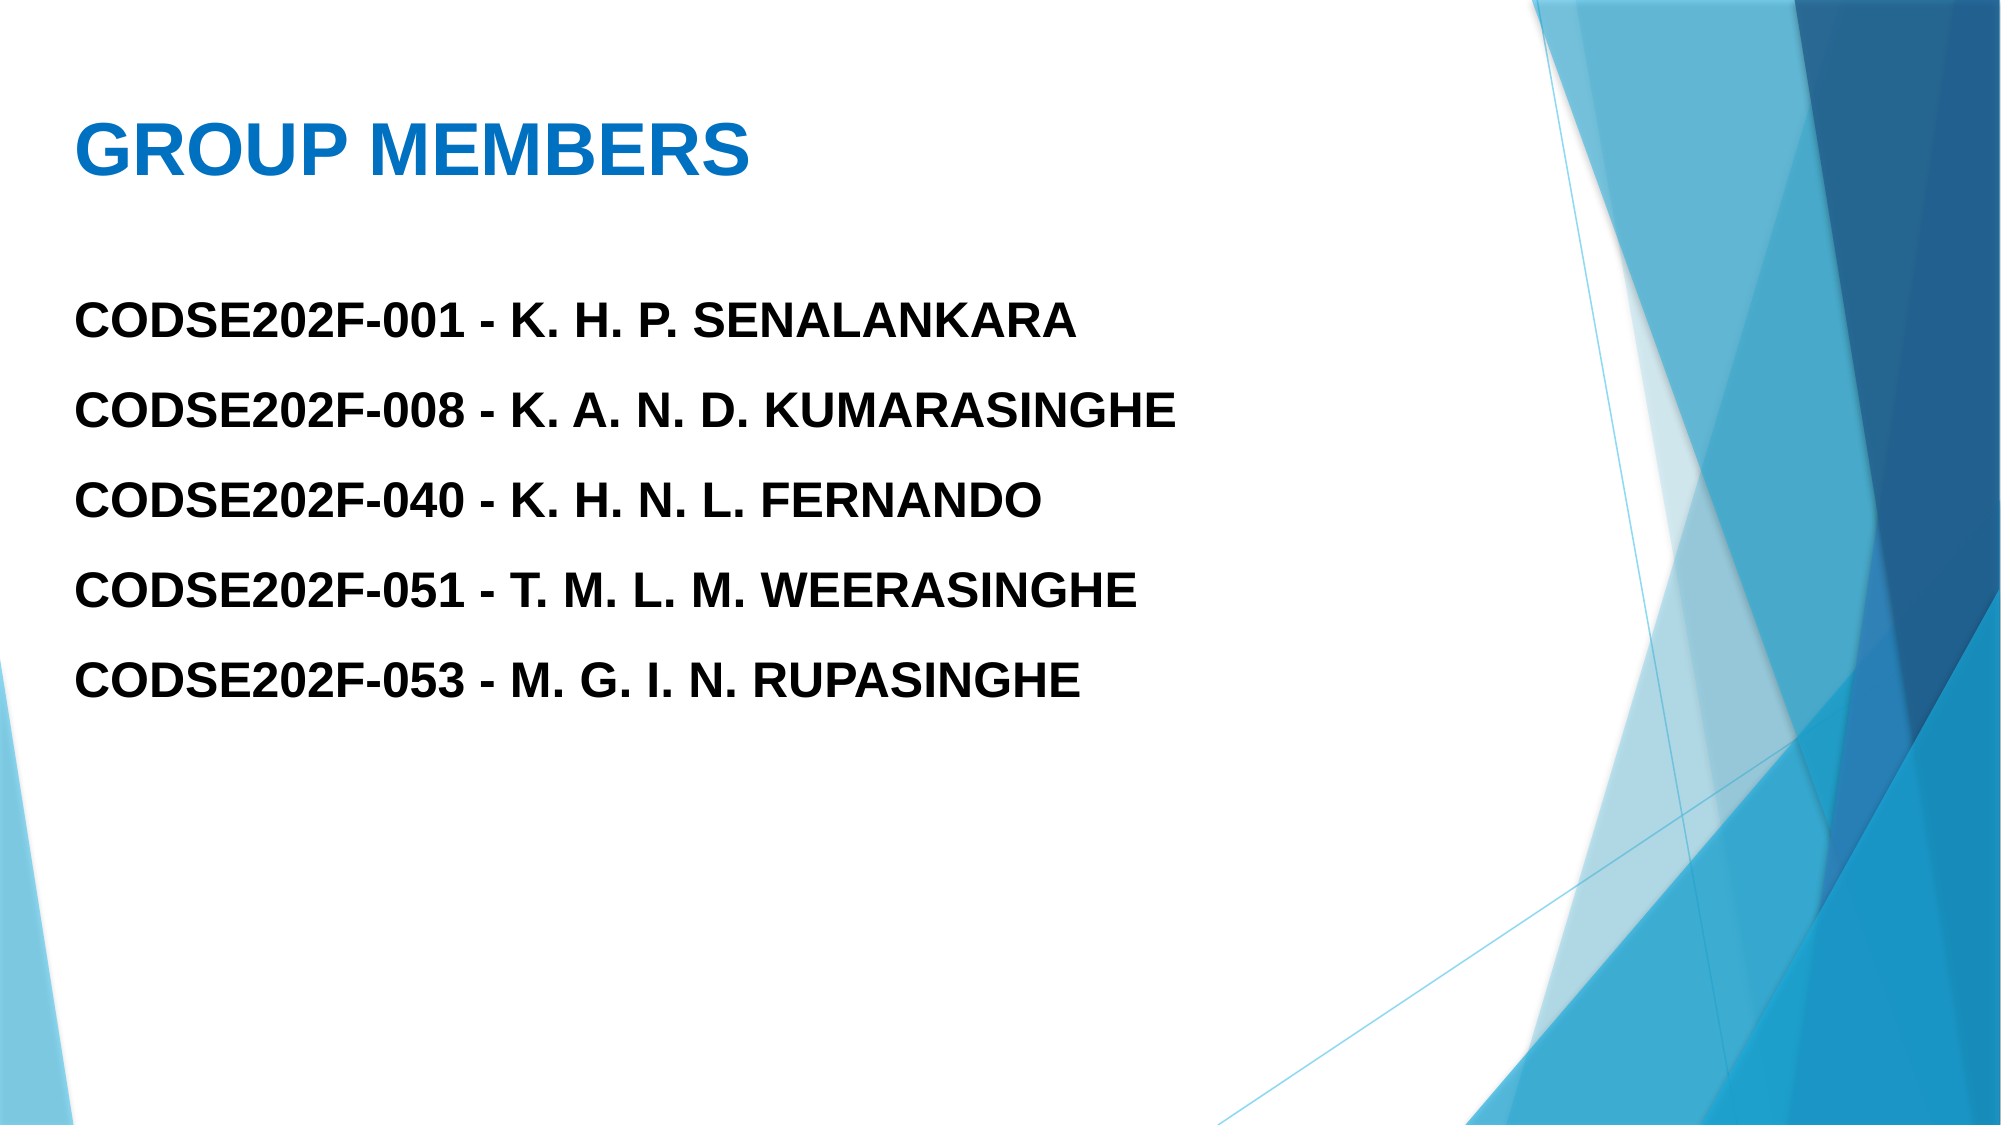

GROUP MEMBERS

CODSE202F-001 - K. H. P. SENALANKARA
CODSE202F-008 - K. A. N. D. KUMARASINGHE
CODSE202F-040 - K. H. N. L. FERNANDO
CODSE202F-051 - T. M. L. M. WEERASINGHE
CODSE202F-053 - M. G. I. N. RUPASINGHE